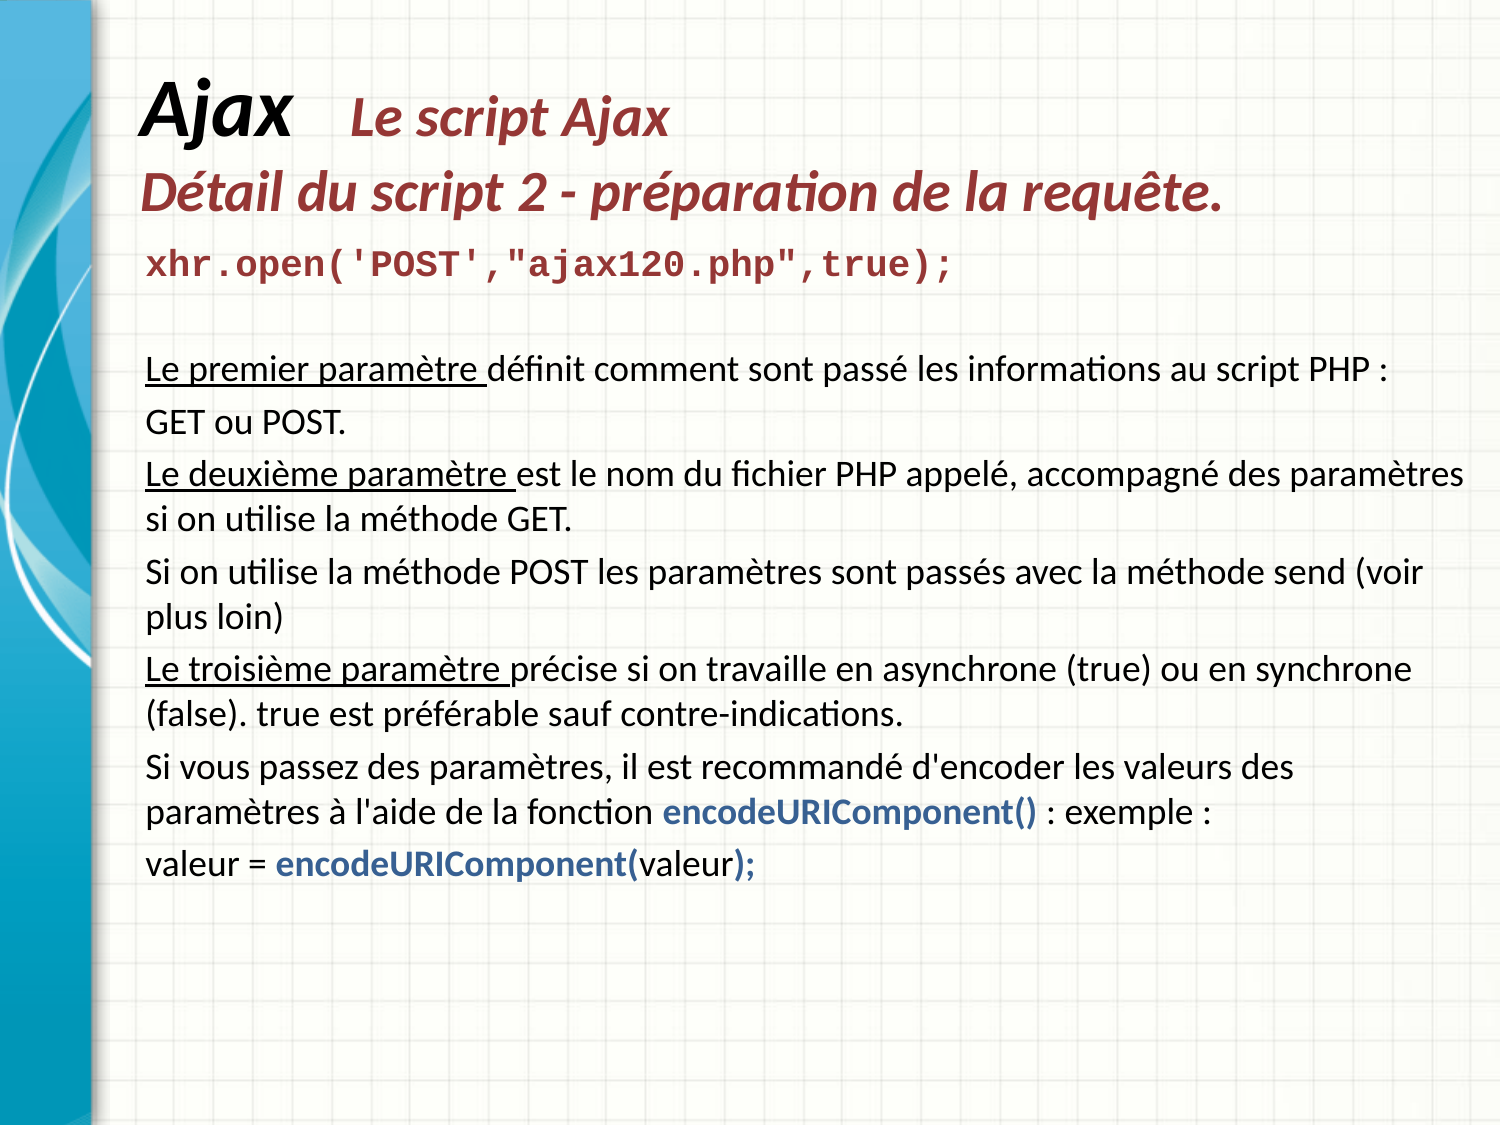

# Ajax   Le script Ajax Détail du script 2 - préparation de la requête.
xhr.open('POST',"ajax120.php",true);

Le premier paramètre définit comment sont passé les informations au script PHP :
GET ou POST.
Le deuxième paramètre est le nom du fichier PHP appelé, accompagné des paramètres si on utilise la méthode GET.
Si on utilise la méthode POST les paramètres sont passés avec la méthode send (voir plus loin)
Le troisième paramètre précise si on travaille en asynchrone (true) ou en synchrone (false). true est préférable sauf contre-indications.
Si vous passez des paramètres, il est recommandé d'encoder les valeurs des paramètres à l'aide de la fonction encodeURIComponent() : exemple :
valeur = encodeURIComponent(valeur);